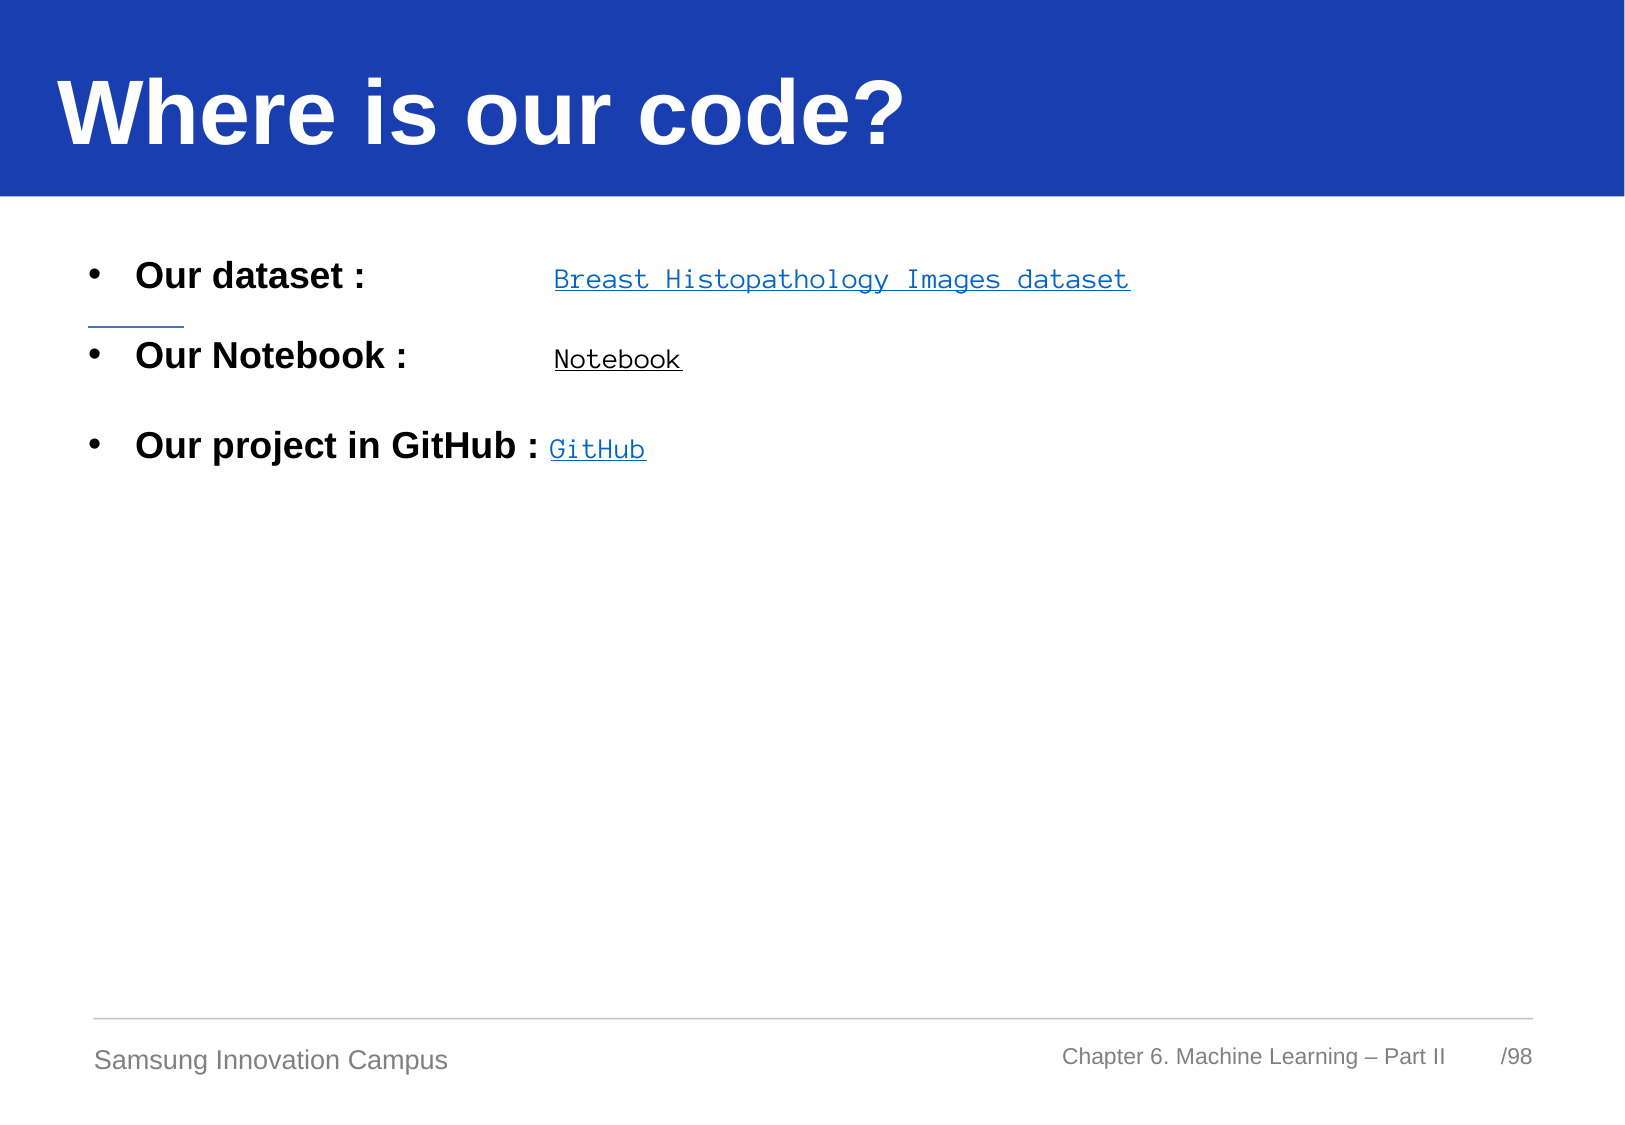

# Where is our code?
Our dataset :                  Breast Histopathology Images dataset

Our Notebook :              Notebook

Our project in GitHub : GitHub